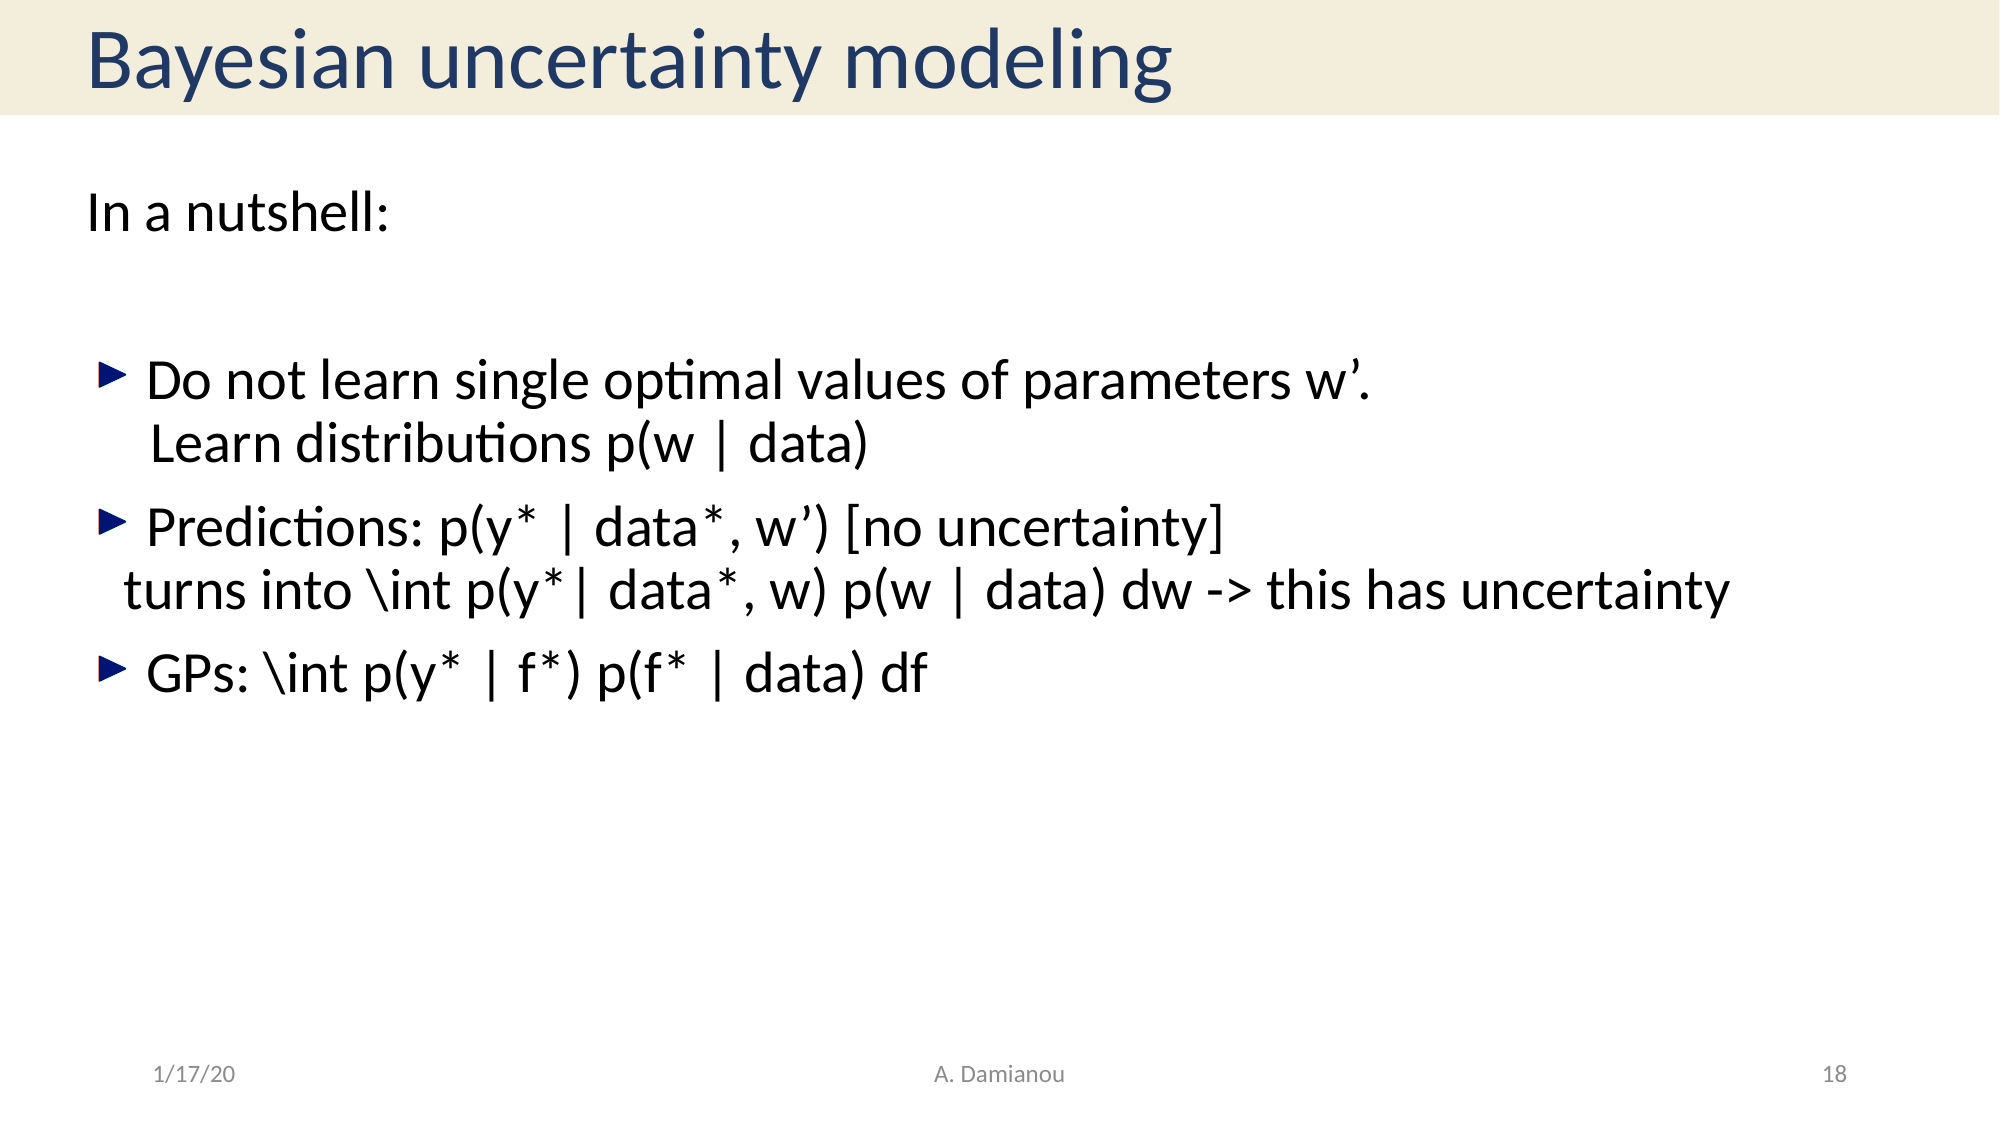

# Bayesian uncertainty modeling
In a nutshell:

 Do not learn single optimal values of parameters w’.
  Learn distributions p(w | data)
 Predictions: p(y* | data*, w’) [no uncertainty]
turns into \int p(y*| data*, w) p(w | data) dw -> this has uncertainty
 GPs: \int p(y* | f*) p(f* | data) df
1/17/20
A. Damianou
18